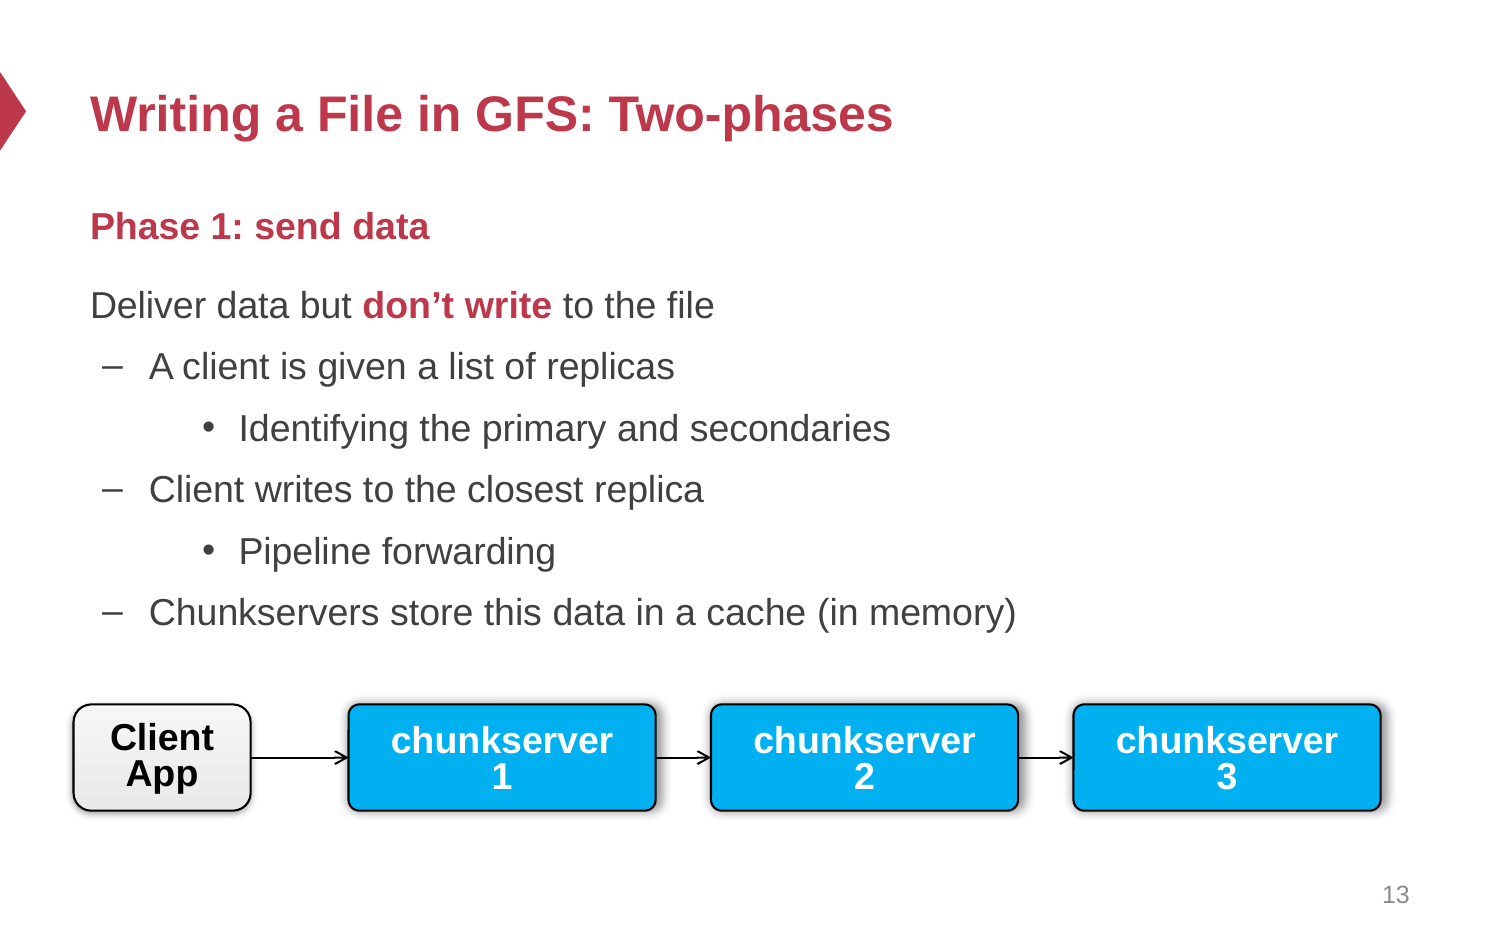

# Writing a File in GFS: Two-phases
Phase 1: send data
Deliver data but don’t write to the file
A client is given a list of replicas
Identifying the primary and secondaries
Client writes to the closest replica
Pipeline forwarding
Chunkservers store this data in a cache (in memory)

Client
App
chunkserver
1
chunkserver
2
chunkserver
3
13